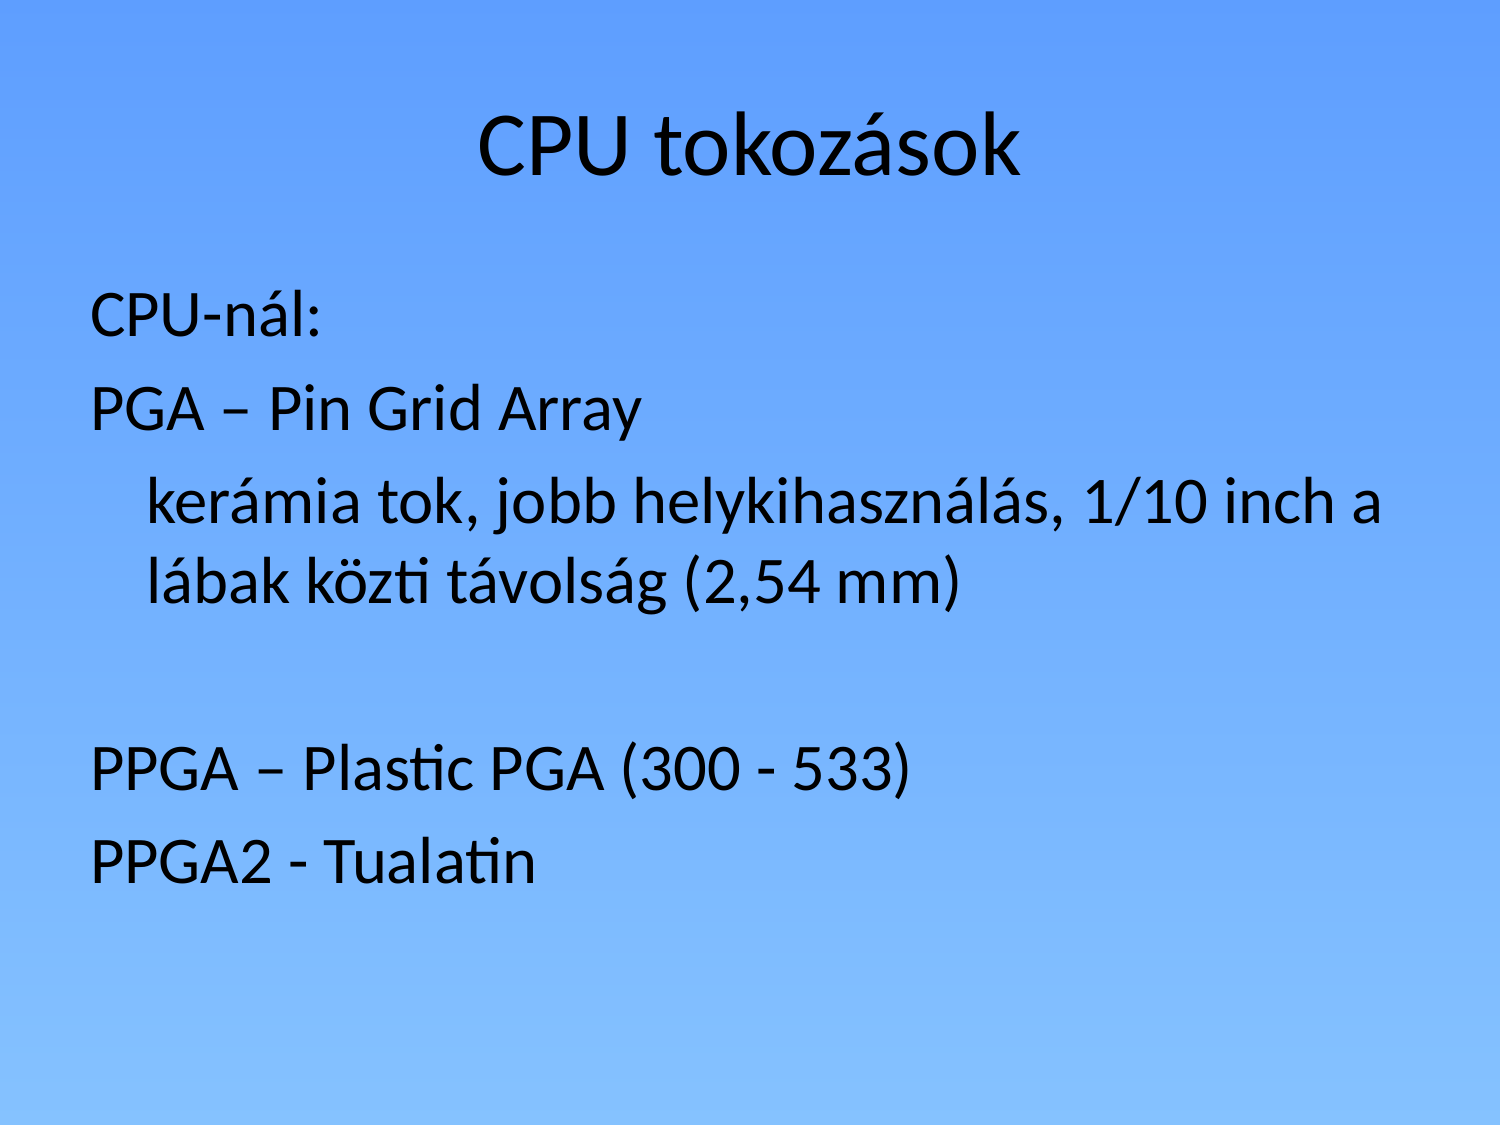

# CPU tokozások
CPU-nál:
PGA – Pin Grid Array
	kerámia tok, jobb helykihasználás, 1/10 inch a lábak közti távolság (2,54 mm)

PPGA – Plastic PGA (300 - 533)
PPGA2 - Tualatin